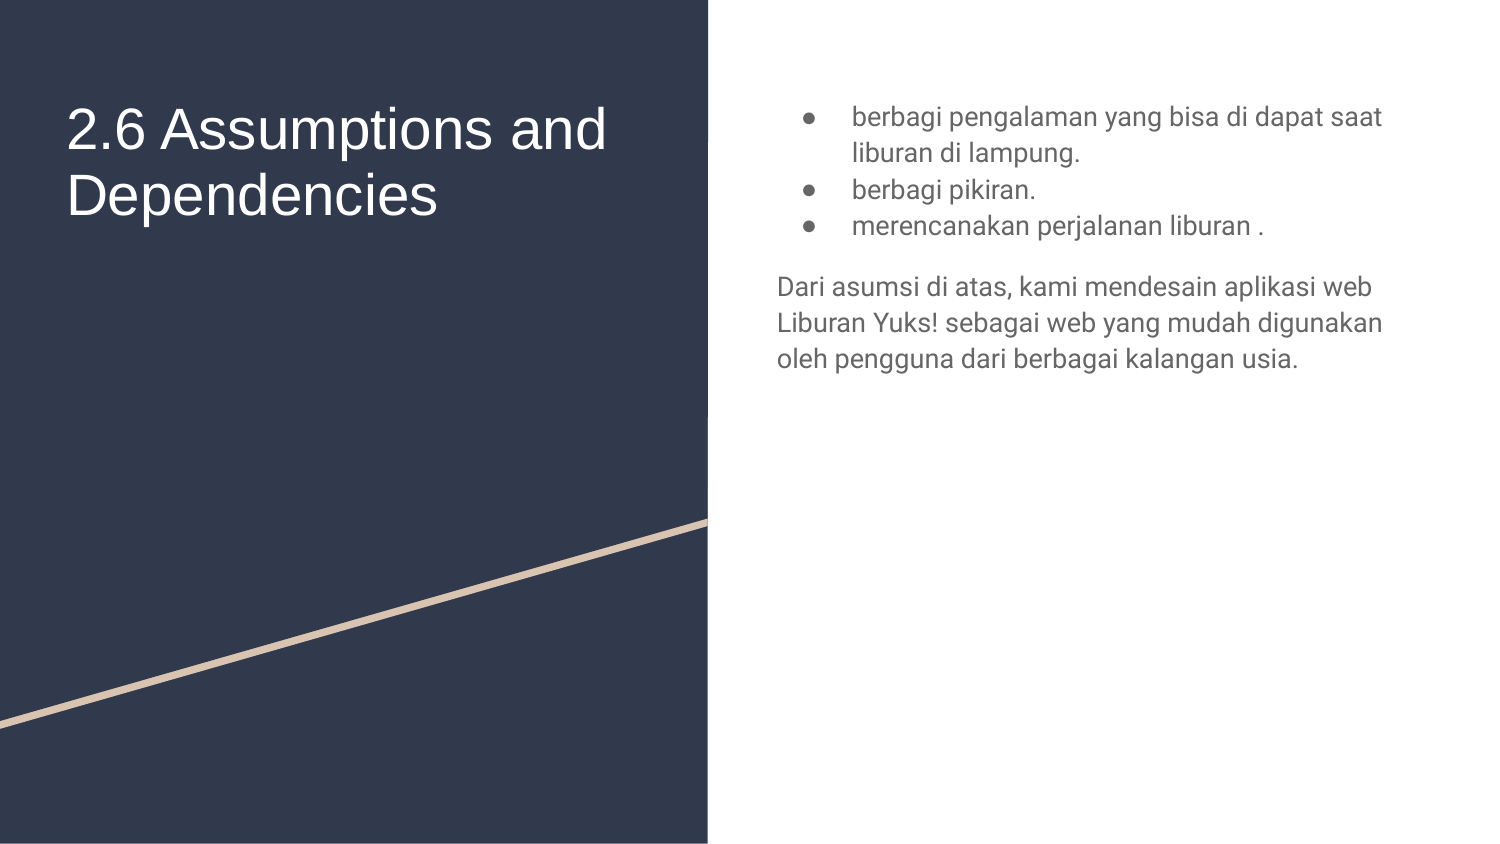

# 2.6 Assumptions and Dependencies
berbagi pengalaman yang bisa di dapat saat liburan di lampung.
berbagi pikiran.
merencanakan perjalanan liburan .
Dari asumsi di atas, kami mendesain aplikasi web Liburan Yuks! sebagai web yang mudah digunakan oleh pengguna dari berbagai kalangan usia.